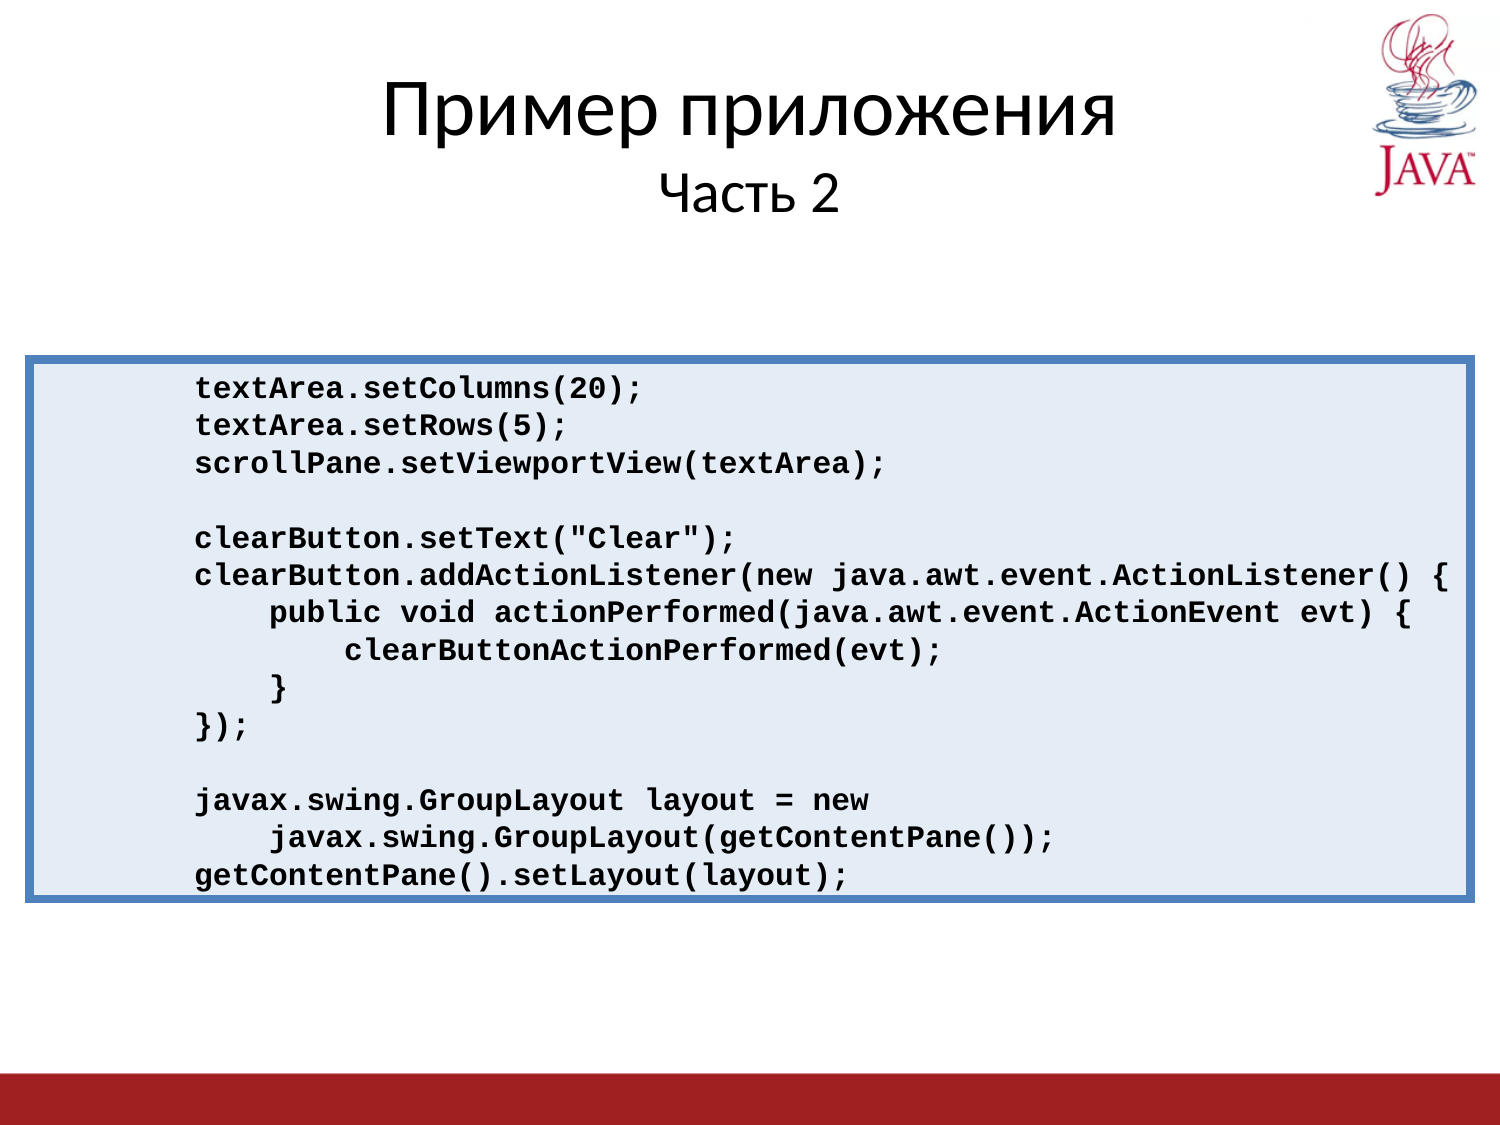

# Пример приложения Часть 2
        textArea.setColumns(20);
        textArea.setRows(5);
        scrollPane.setViewportView(textArea);

        clearButton.setText("Clear");
        clearButton.addActionListener(new java.awt.event.ActionListener() {
            public void actionPerformed(java.awt.event.ActionEvent evt) {
                clearButtonActionPerformed(evt);
            }
        });

        javax.swing.GroupLayout layout = new
            javax.swing.GroupLayout(getContentPane());
        getContentPane().setLayout(layout);